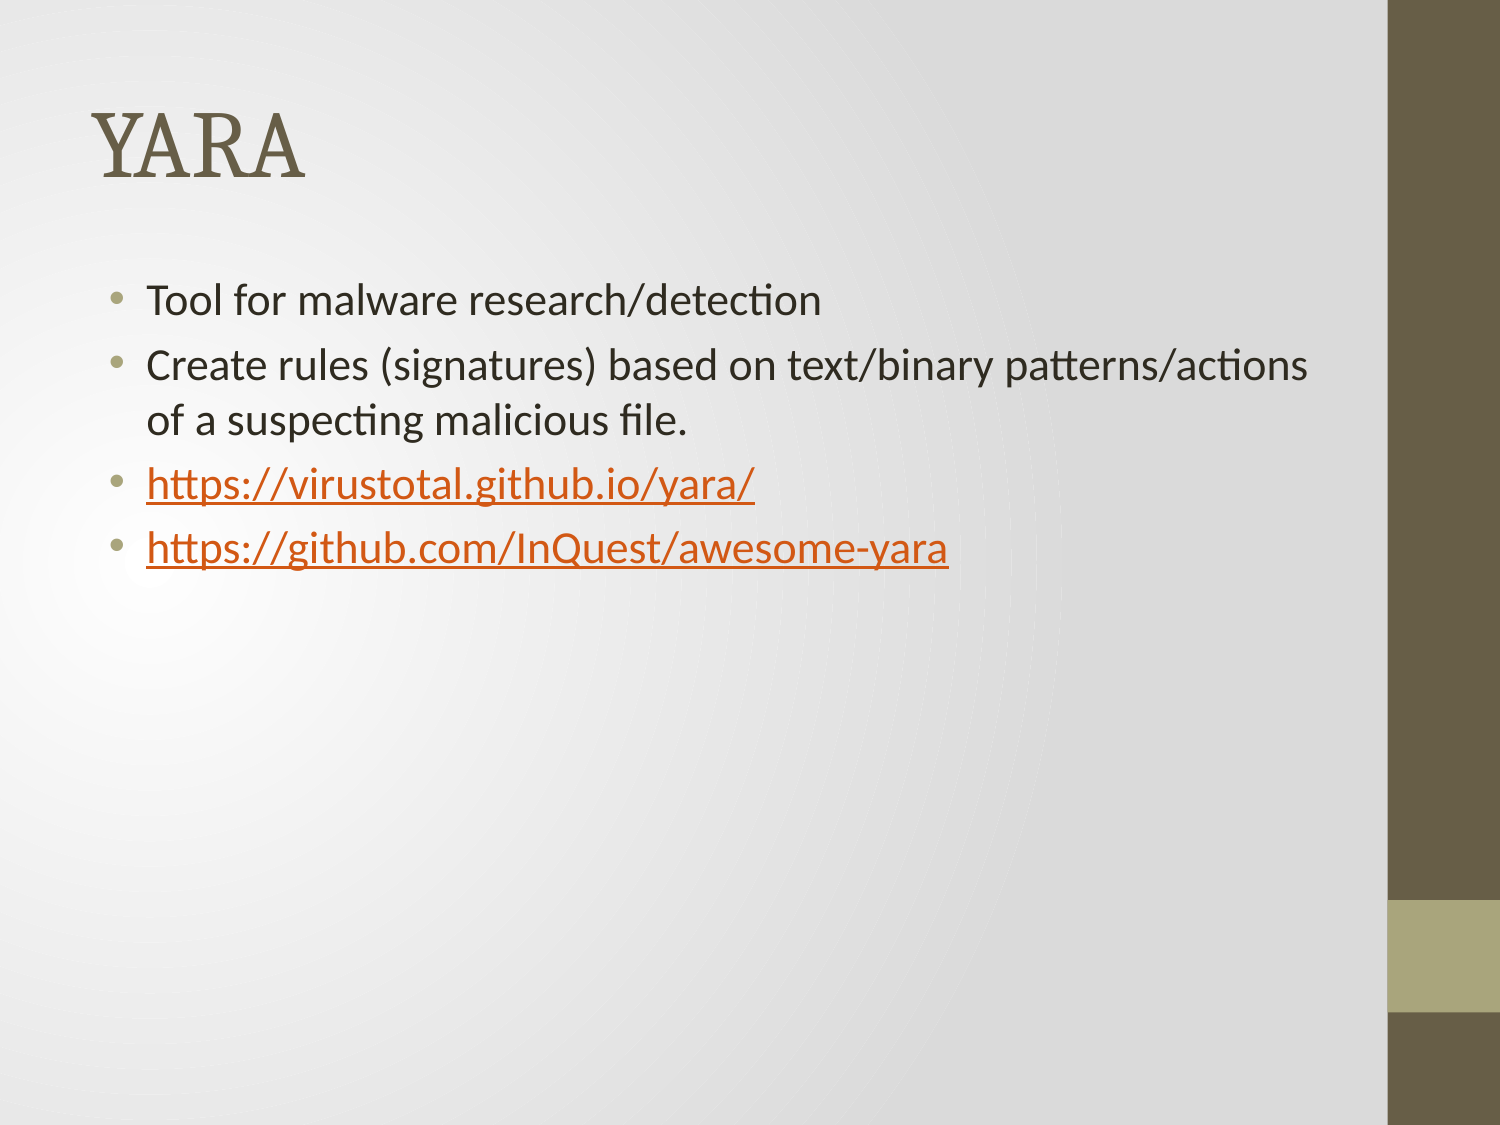

# YARA
Tool for malware research/detection
Create rules (signatures) based on text/binary patterns/actions of a suspecting malicious file.
https://virustotal.github.io/yara/
https://github.com/InQuest/awesome-yara